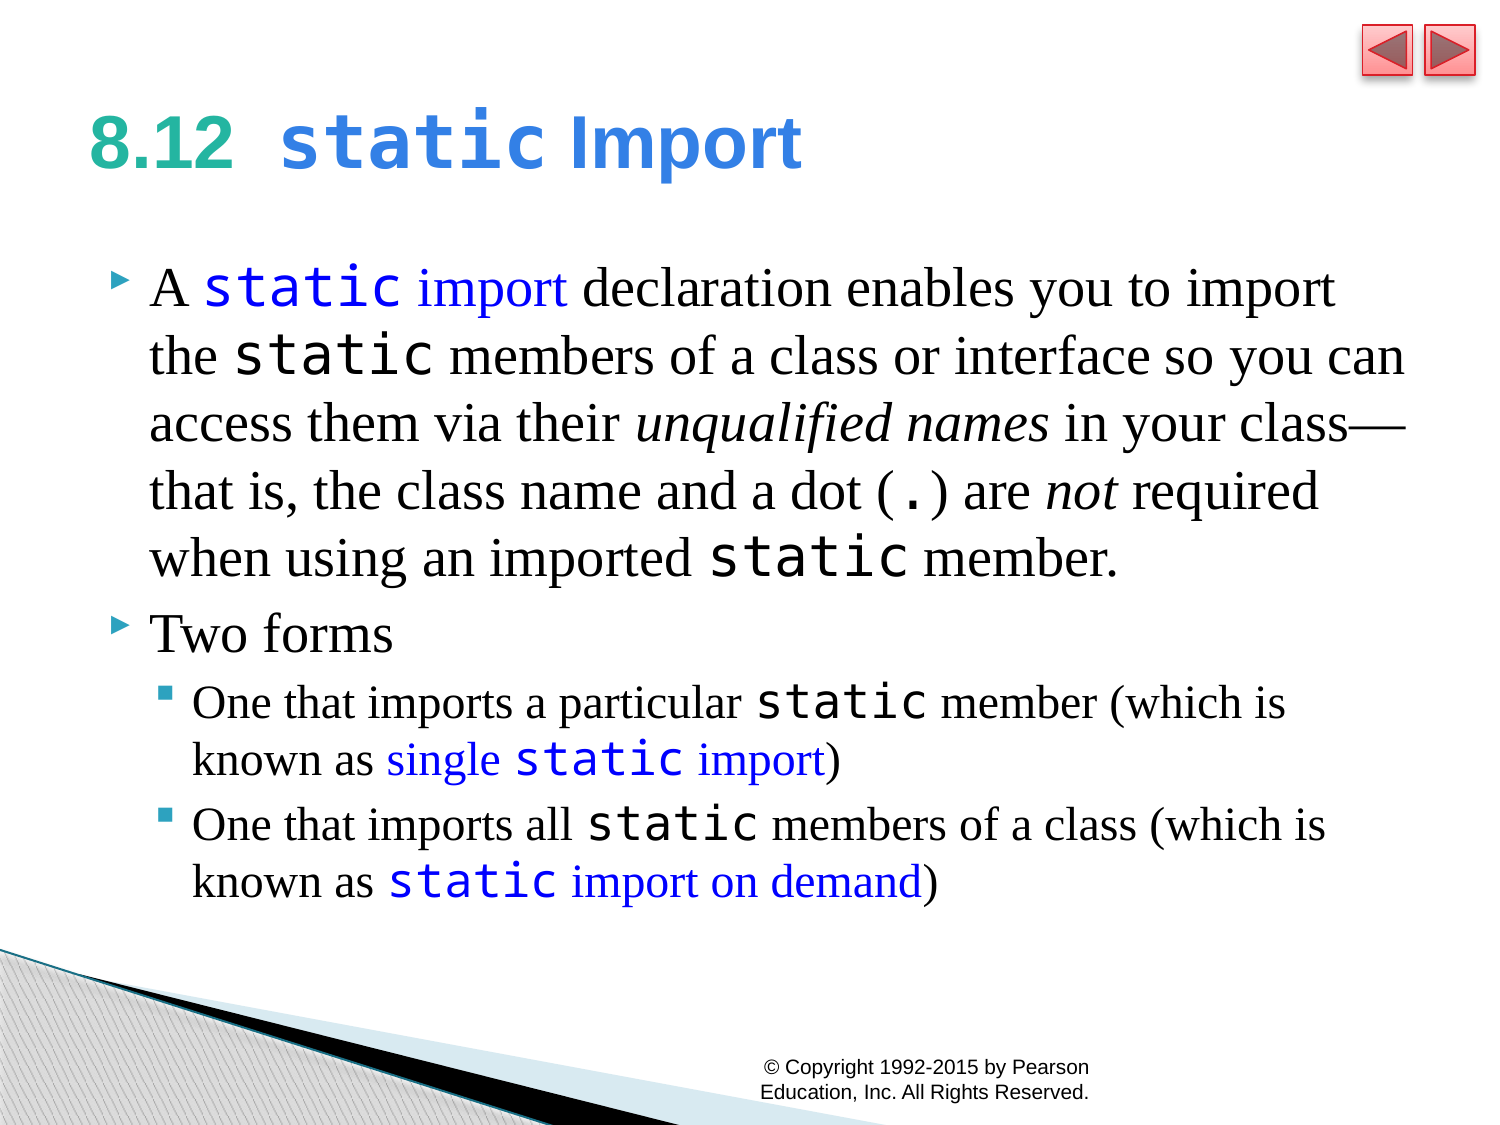

# 8.12  static Import
A static import declaration enables you to import the static members of a class or interface so you can access them via their unqualified names in your class—that is, the class name and a dot (.) are not required when using an imported static member.
Two forms
One that imports a particular static member (which is known as single static import)
One that imports all static members of a class (which is known as static import on demand)
© Copyright 1992-2015 by Pearson Education, Inc. All Rights Reserved.